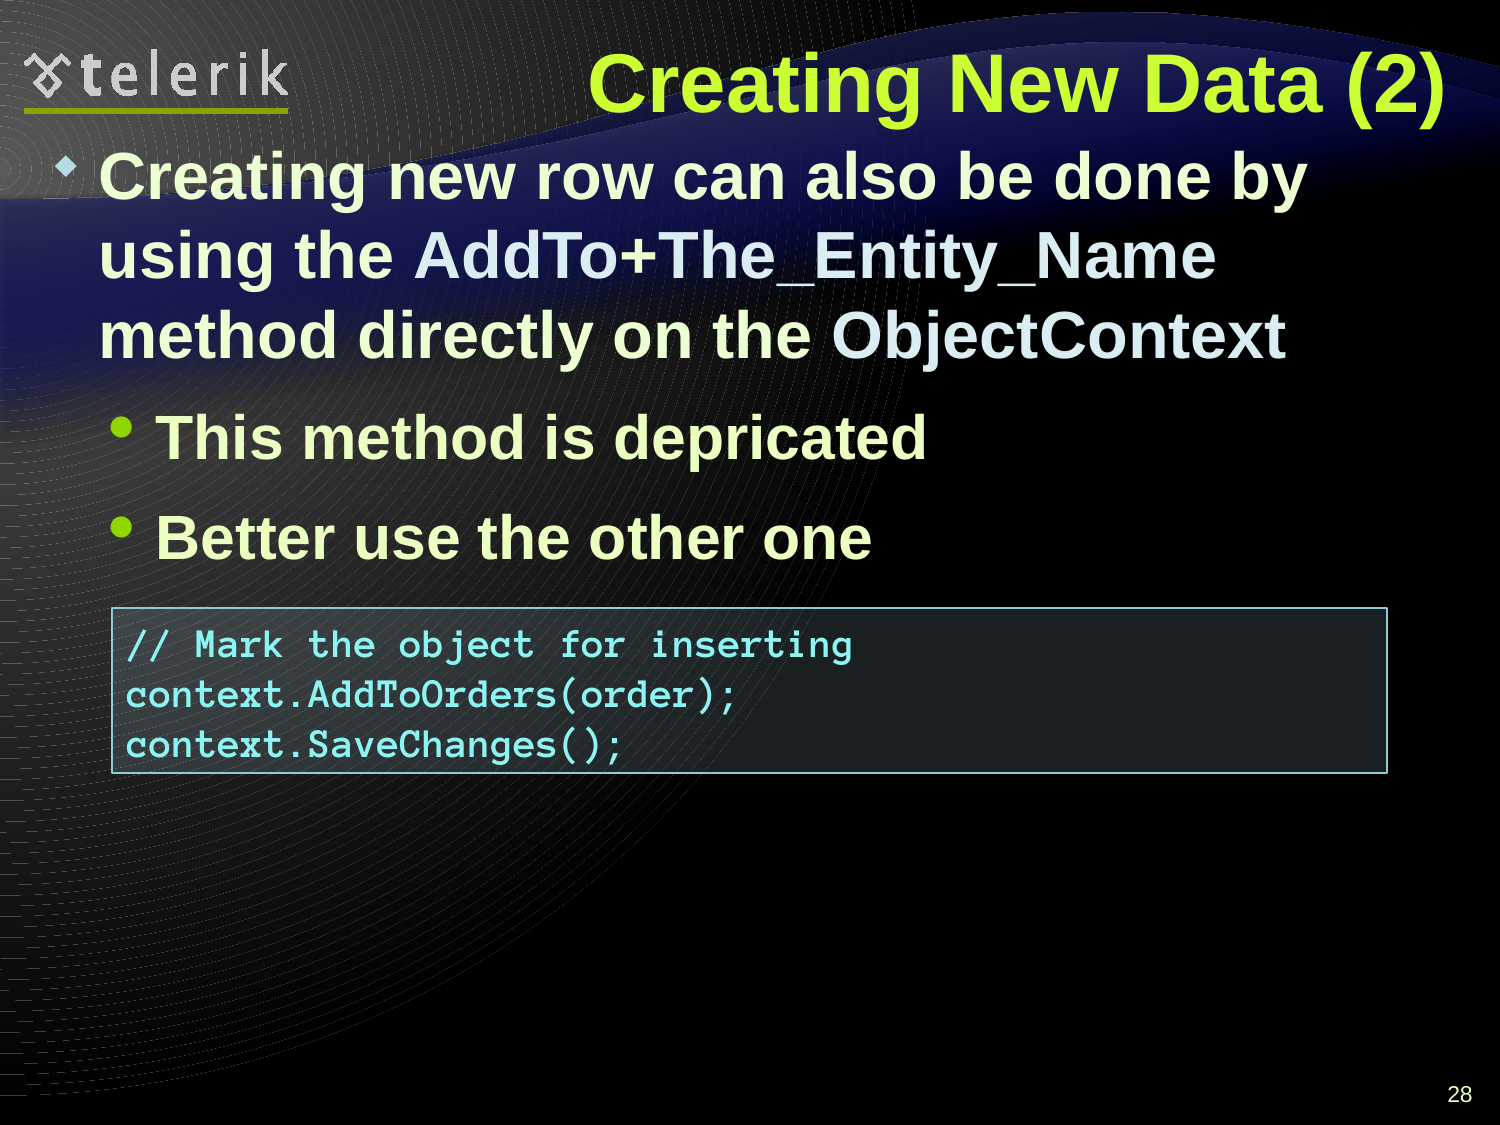

# Creating New Data (2)
Creating new row can also be done by using the AddTo+The_Entity_Name method directly on the ObjectContext
This method is depricated
Better use the other one
// Mark the object for inserting
context.AddToOrders(order);
context.SaveChanges();
28